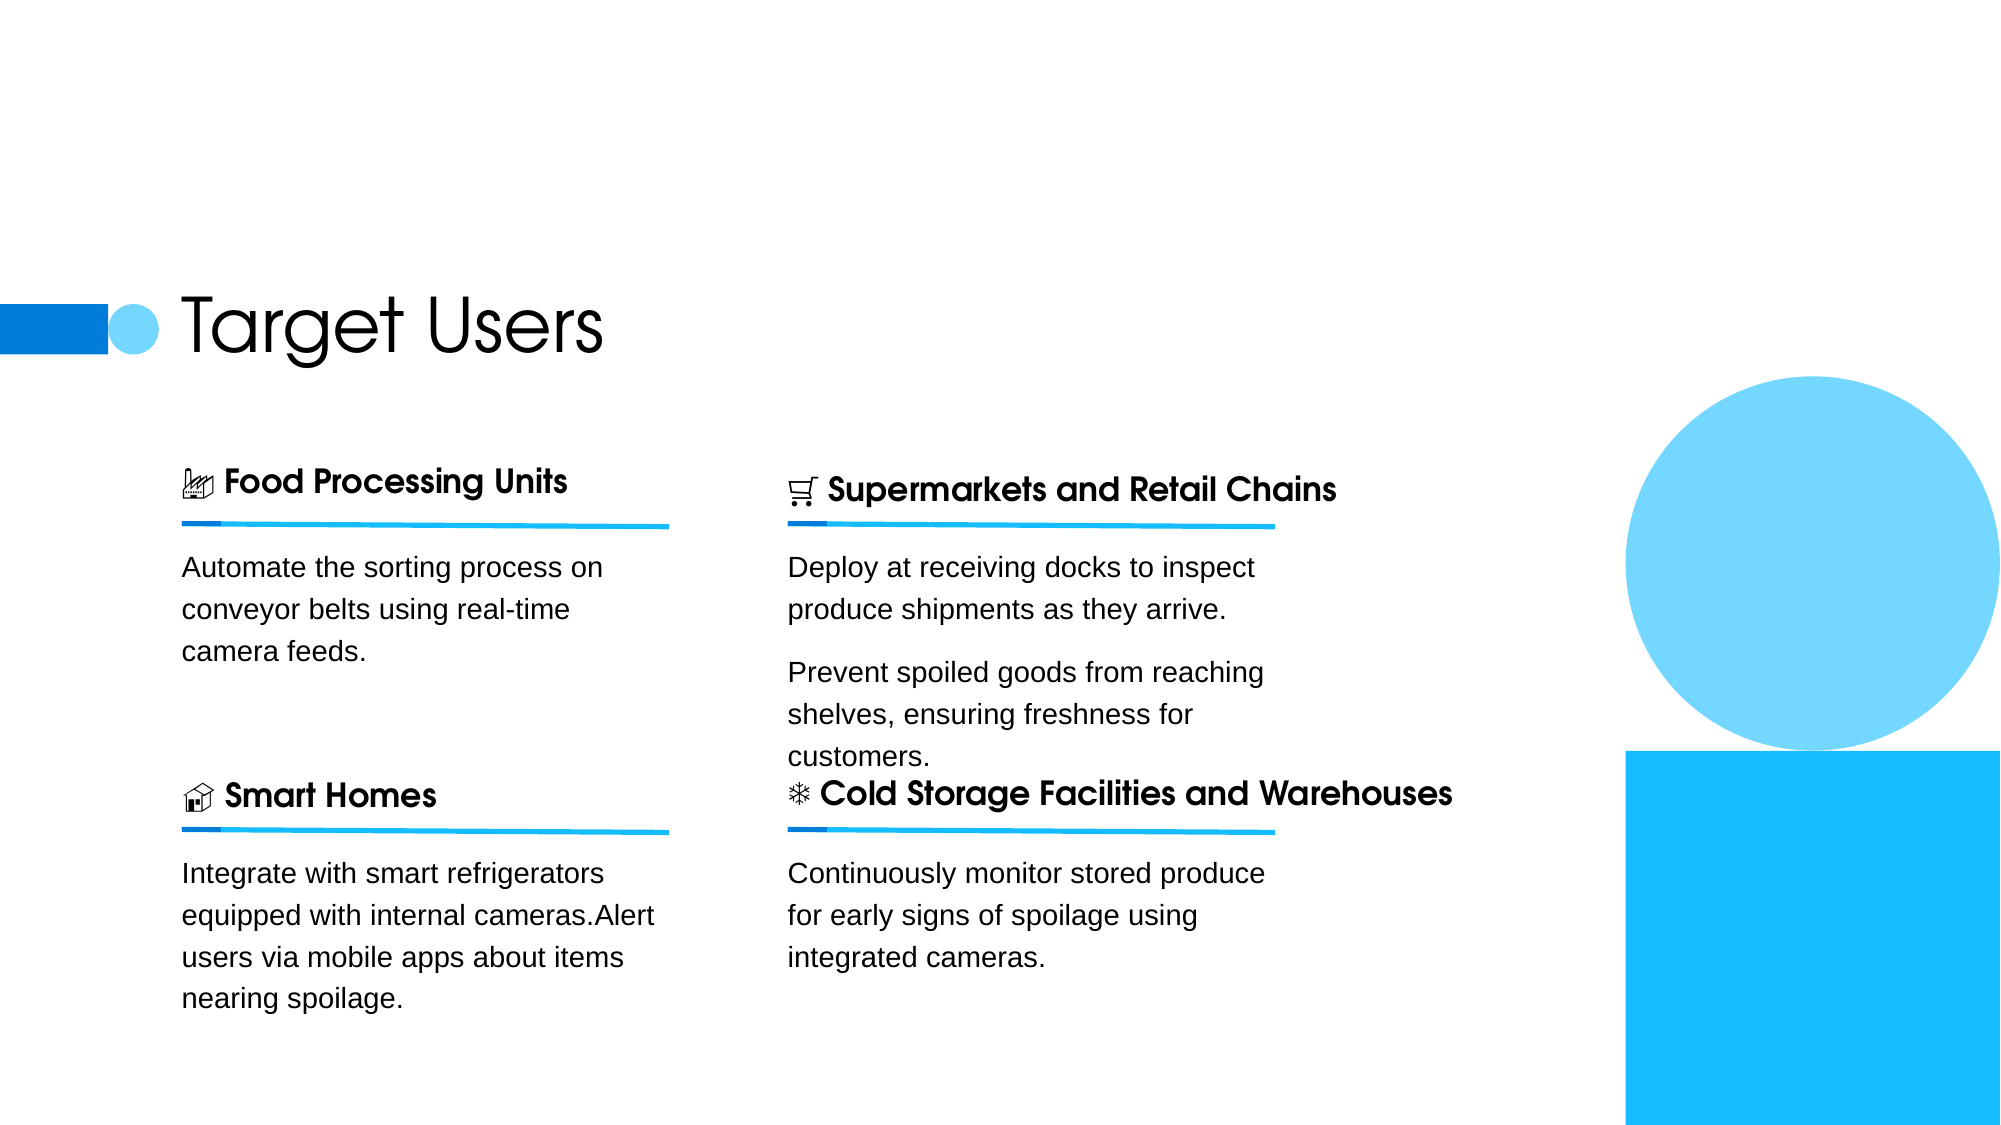

# Target Users

🏭 Food Processing Units
🛒 Supermarkets and Retail Chains
Automate the sorting process on conveyor belts using real-time camera feeds.

Deploy at receiving docks to inspect produce shipments as they arrive.
Prevent spoiled goods from reaching shelves, ensuring freshness for customers.
🏠 Smart Homes
❄️ Cold Storage Facilities and Warehouses
Integrate with smart refrigerators equipped with internal cameras.Alert users via mobile apps about items nearing spoilage.

Continuously monitor stored produce for early signs of spoilage using integrated cameras.